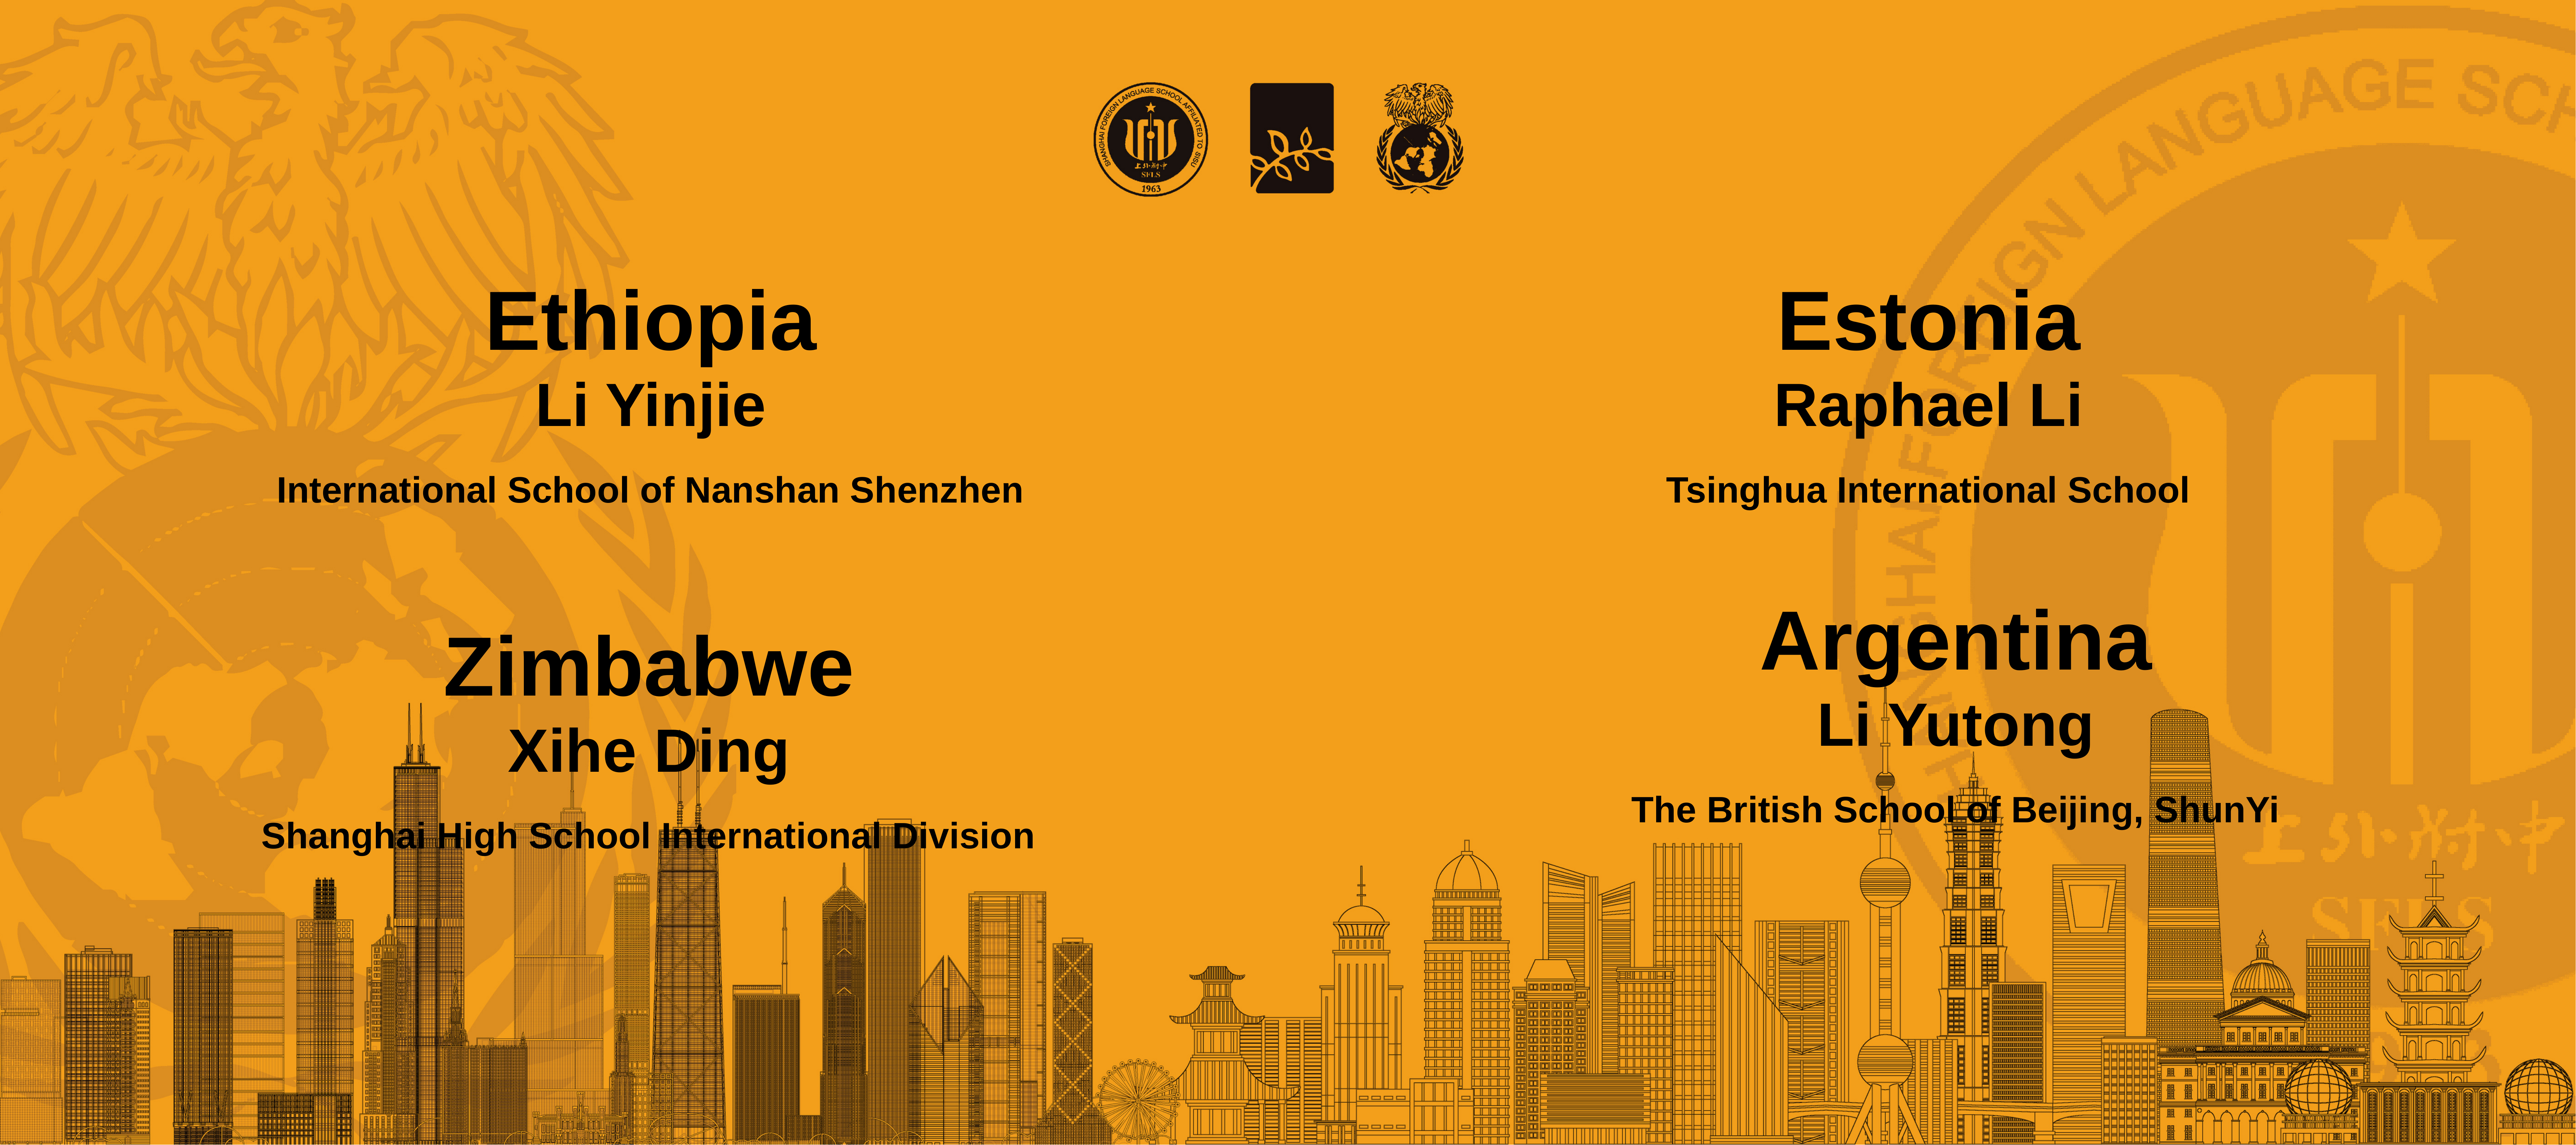

Ethiopia
Li Yinjie
International School of Nanshan Shenzhen
Estonia
Raphael Li
Tsinghua International School
Argentina
Li Yutong
The British School of Beijing, ShunYi
Zimbabwe
Xihe Ding
Shanghai High School International Division